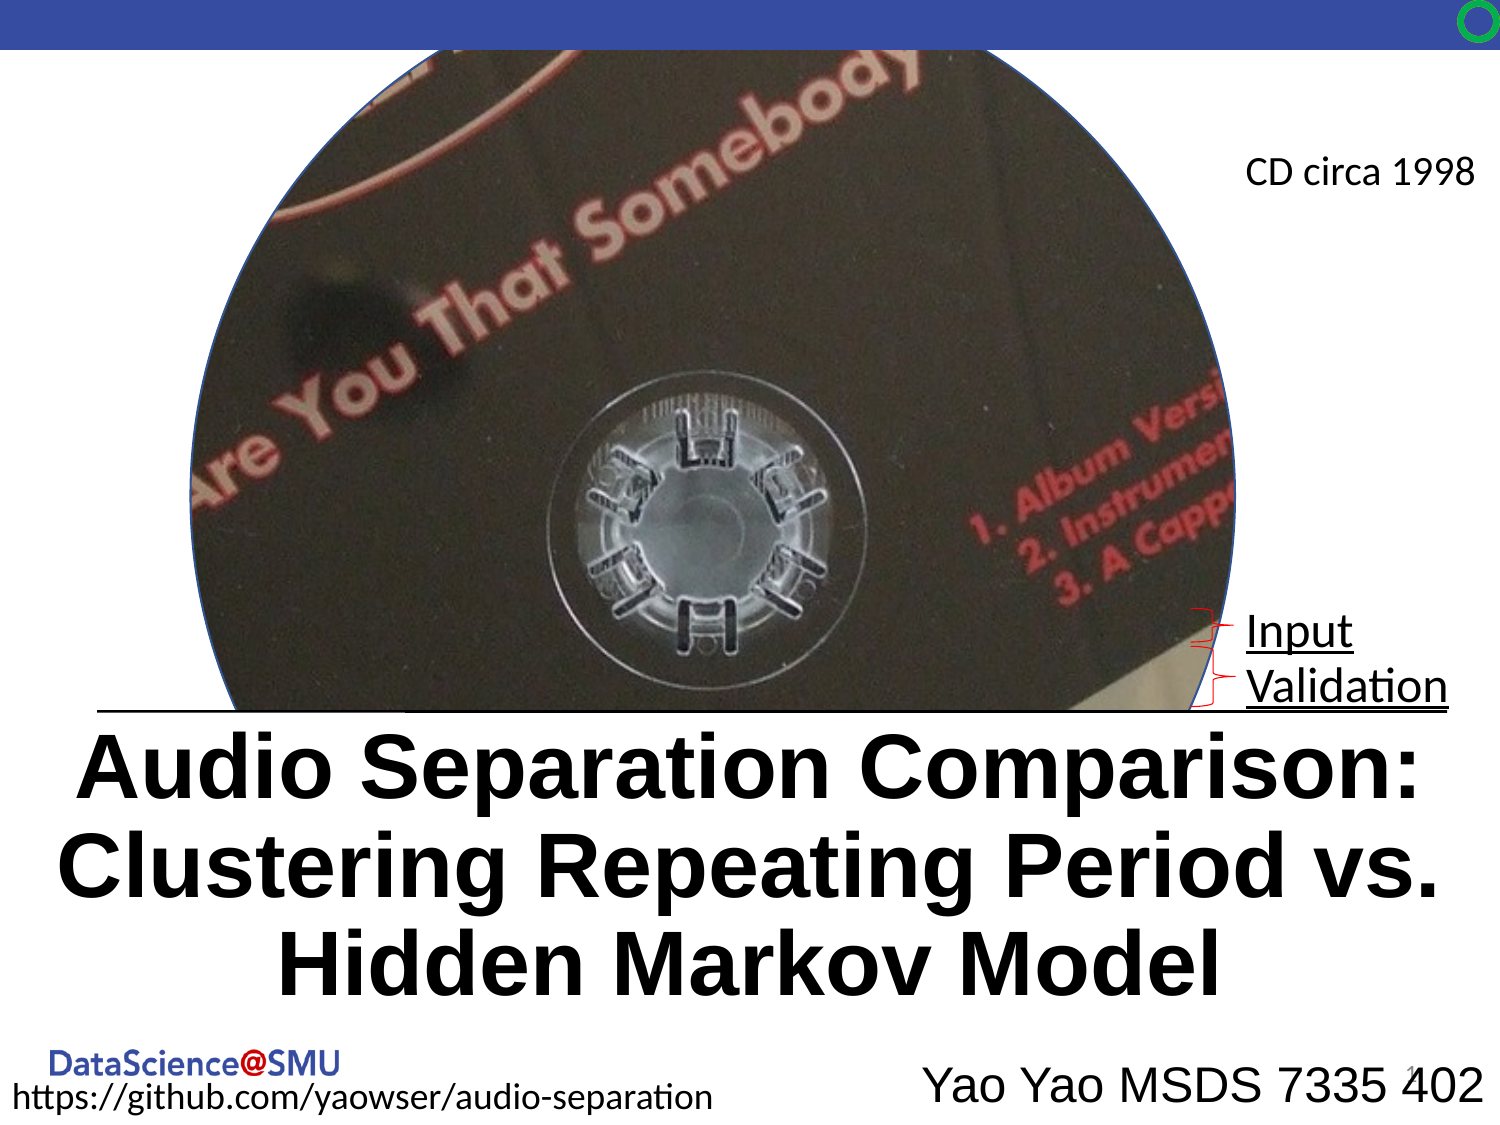

Input

Validation

CD circa 1998
# Audio Separation Comparison: Clustering Repeating Period vs. Hidden Markov Model

Yao Yao MSDS 7335 402
https://github.com/yaowser/audio-separation